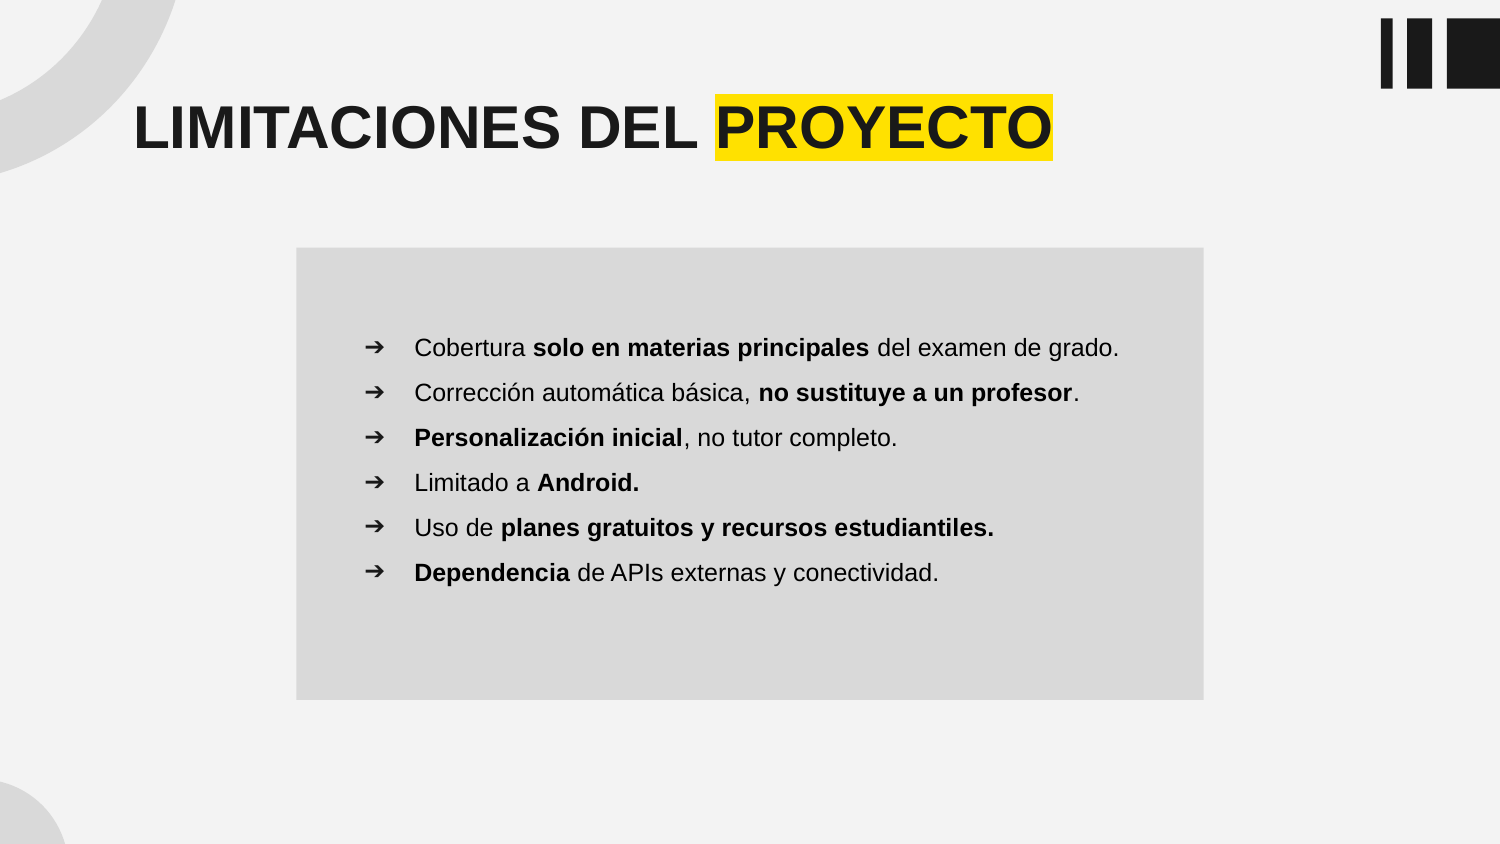

# LIMITACIONES DEL PROYECTO

Cobertura solo en materias principales del examen de grado.
Corrección automática básica, no sustituye a un profesor.
Personalización inicial, no tutor completo.
Limitado a Android.
Uso de planes gratuitos y recursos estudiantiles.
Dependencia de APIs externas y conectividad.